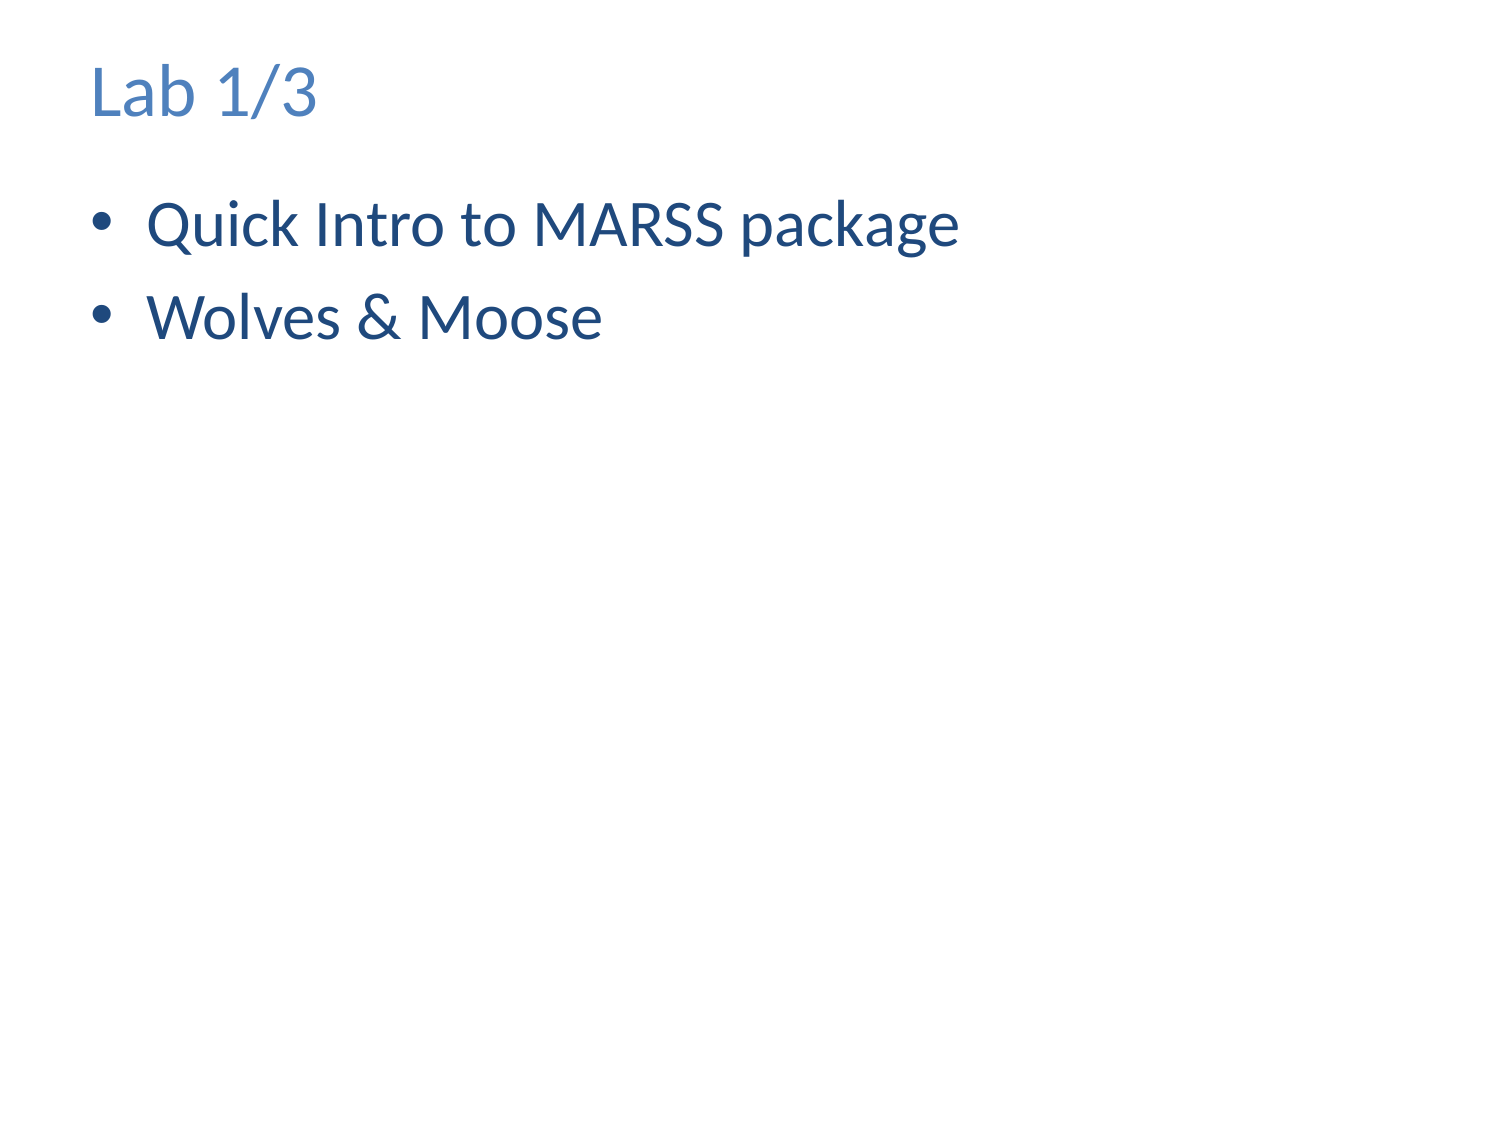

# Lab 1/3
Quick Intro to MARSS package
Wolves & Moose